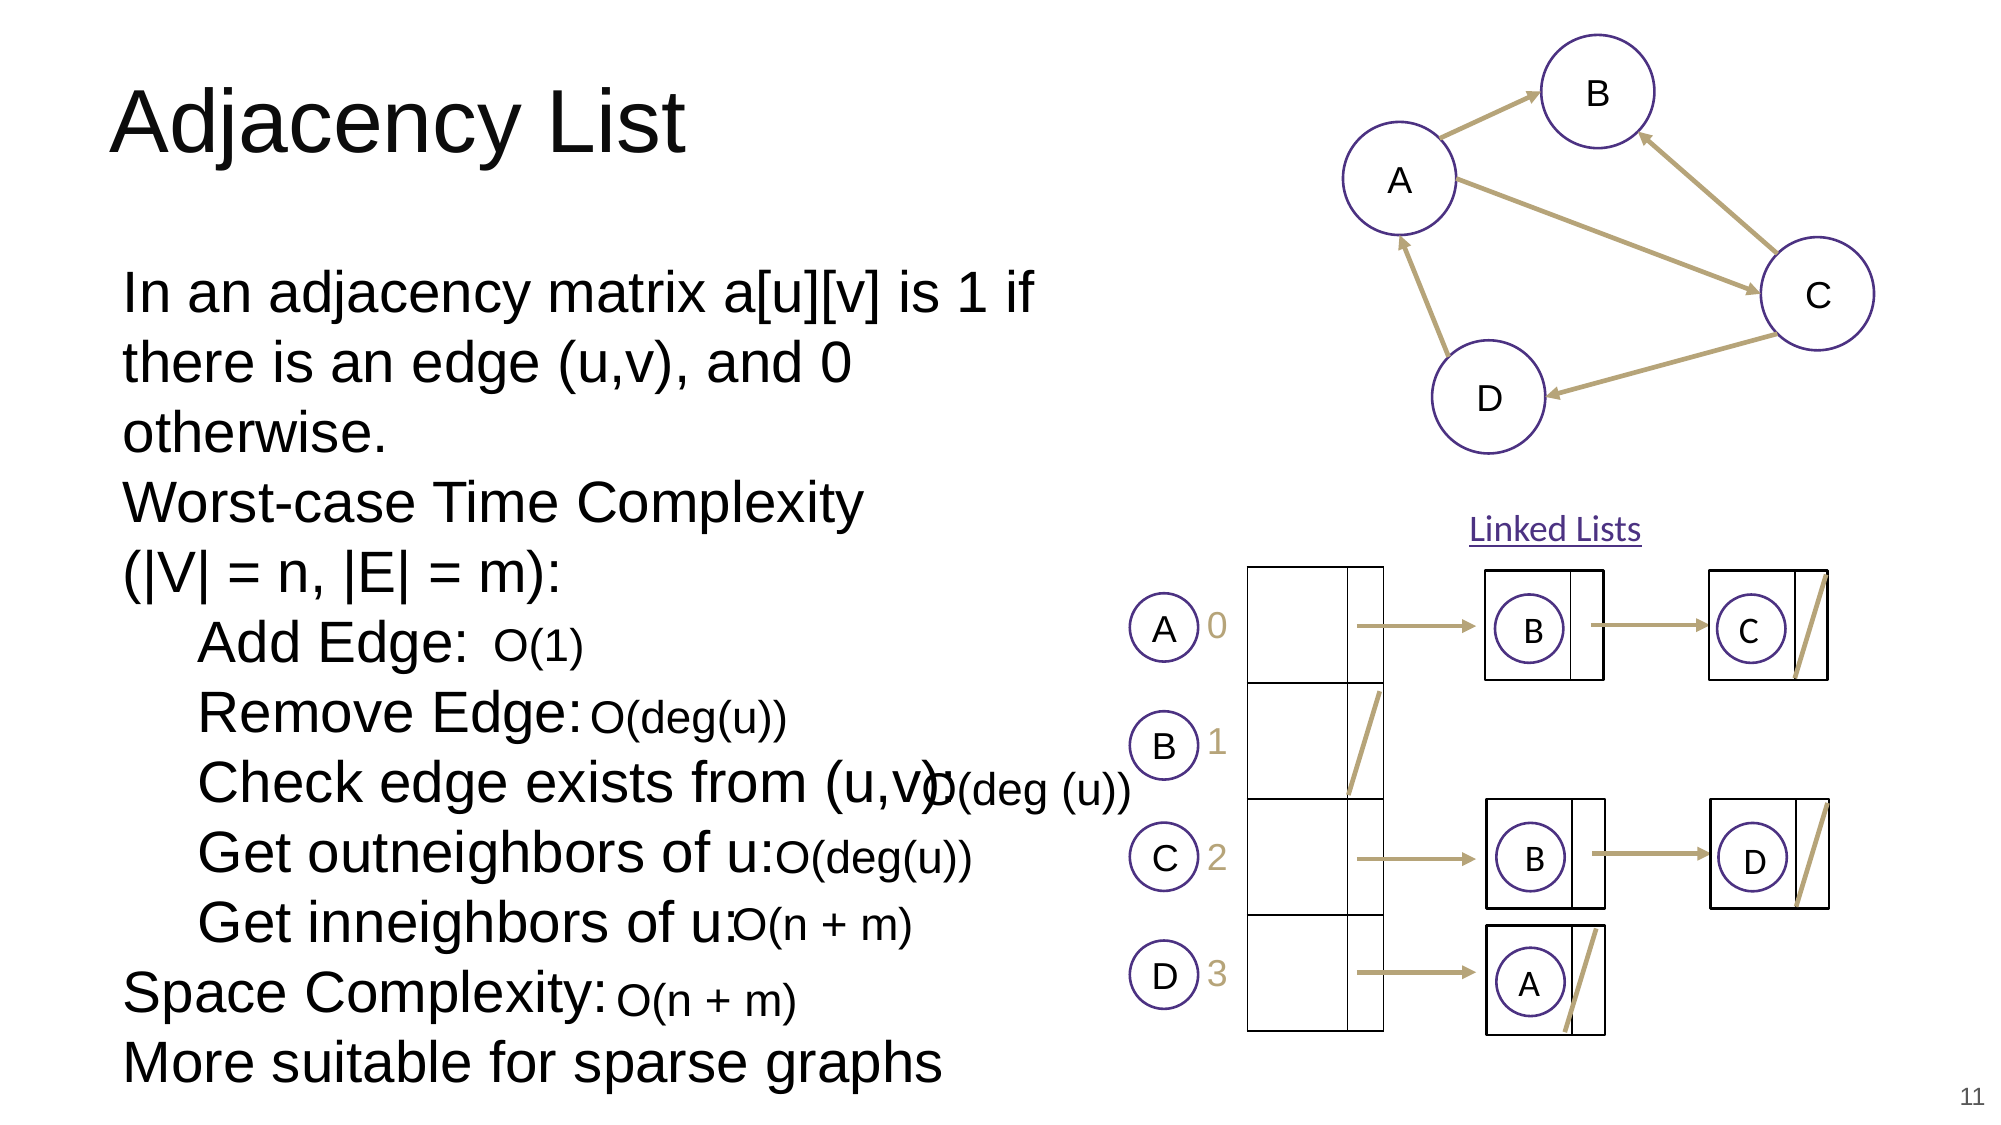

B

A

C

D
# Adjacency List
In an adjacency matrix a[u][v] is 1 if there is an edge (u,v), and 0 otherwise.
Worst-case Time Complexity
(|V| = n, |E| = m):
Add Edge:
Remove Edge:
Check edge exists from (u,v):
Get outneighbors of u:
Get inneighbors of u:
Space Complexity:
More suitable for sparse graphs
Linked Lists

| 0 |  |  |
| --- | --- | --- |
| 1 |  |  |
| 2 |  |  |
| 3 |  |  |

B

C

A

O(1)

O(deg(u))

B
O(deg (u))

B

O(deg(u))

C
D

O(n + m)

D

A
O(n + m)